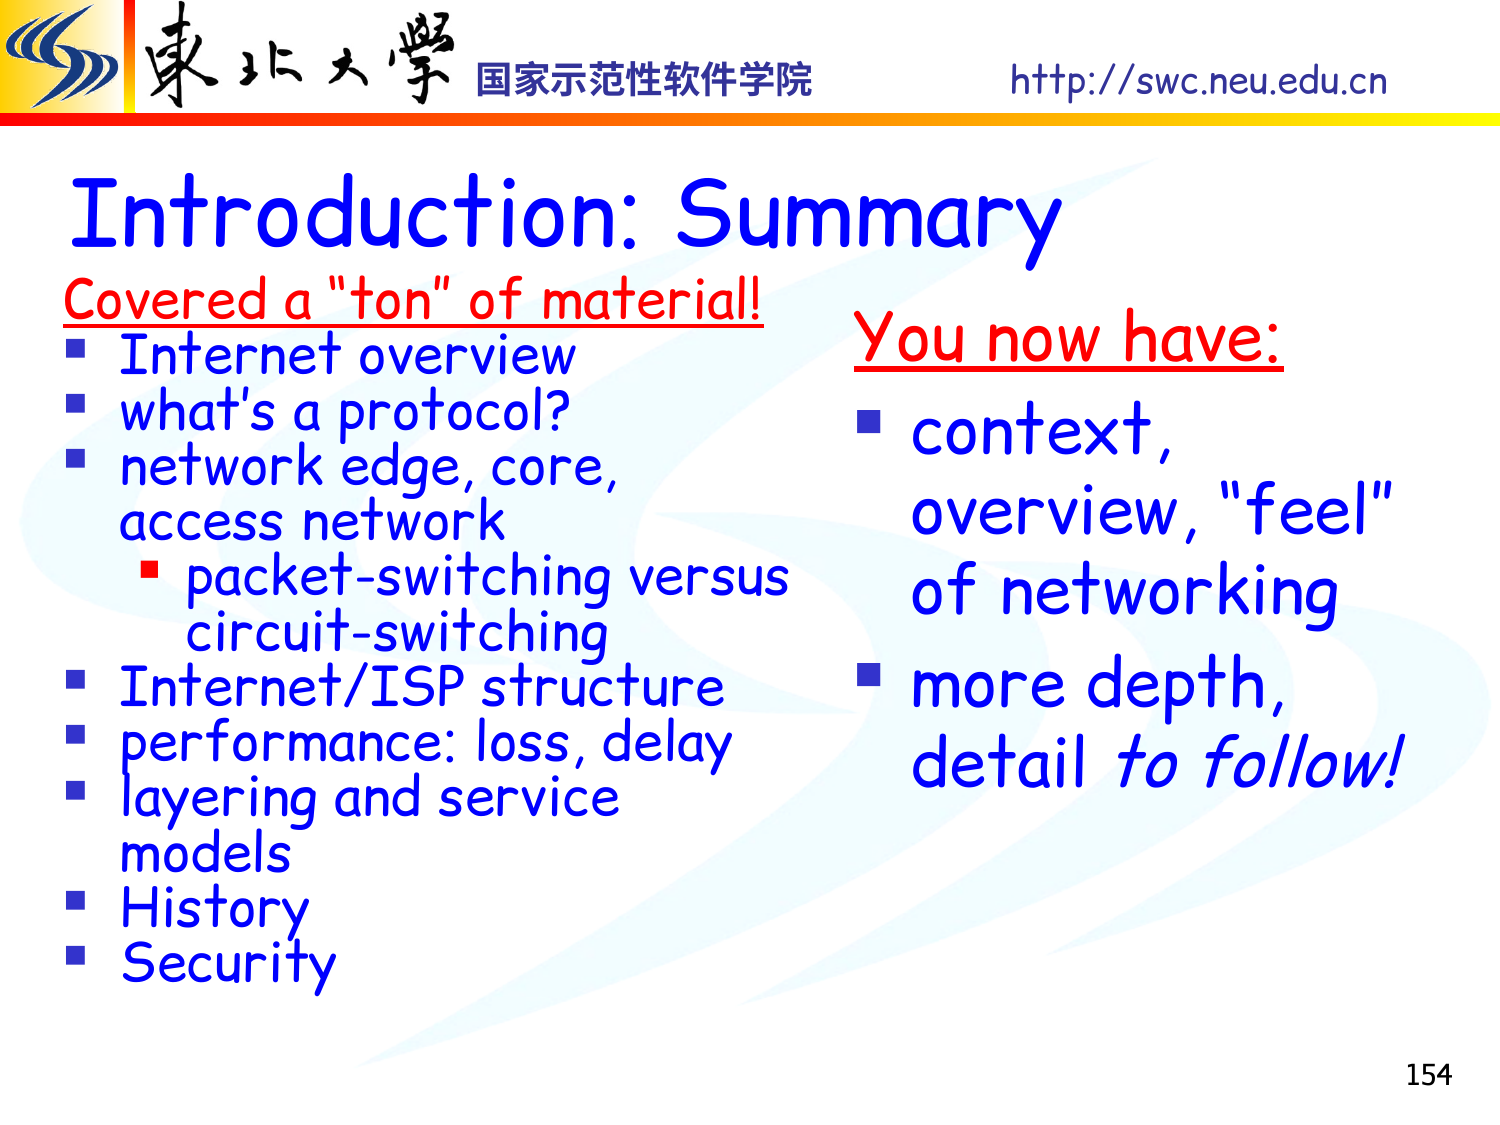

# Introduction: Summary
Covered a “ton” of material!
Internet overview
what’s a protocol?
network edge, core, access network
packet-switching versus circuit-switching
Internet/ISP structure
performance: loss, delay
layering and service models
History
Security
You now have:
context, overview, “feel” of networking
more depth, detail to follow!
154